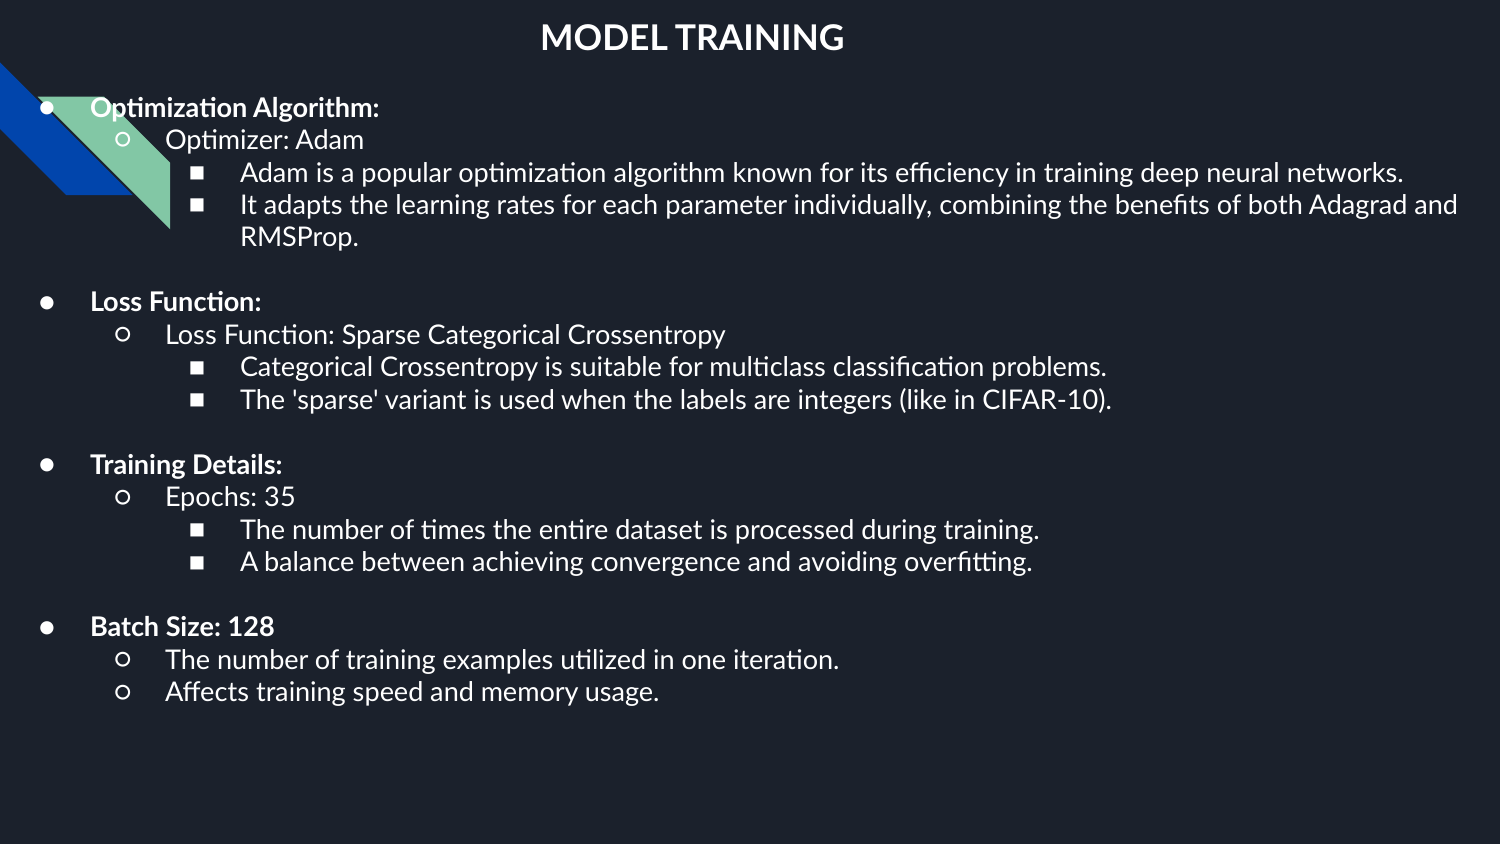

MODEL TRAINING

Optimization Algorithm:
Optimizer: Adam
Adam is a popular optimization algorithm known for its efficiency in training deep neural networks.
It adapts the learning rates for each parameter individually, combining the benefits of both Adagrad and RMSProp.

Loss Function:
Loss Function: Sparse Categorical Crossentropy
Categorical Crossentropy is suitable for multiclass classification problems.
The 'sparse' variant is used when the labels are integers (like in CIFAR-10).

Training Details:
Epochs: 35
The number of times the entire dataset is processed during training.
A balance between achieving convergence and avoiding overfitting.

Batch Size: 128
The number of training examples utilized in one iteration.
Affects training speed and memory usage.